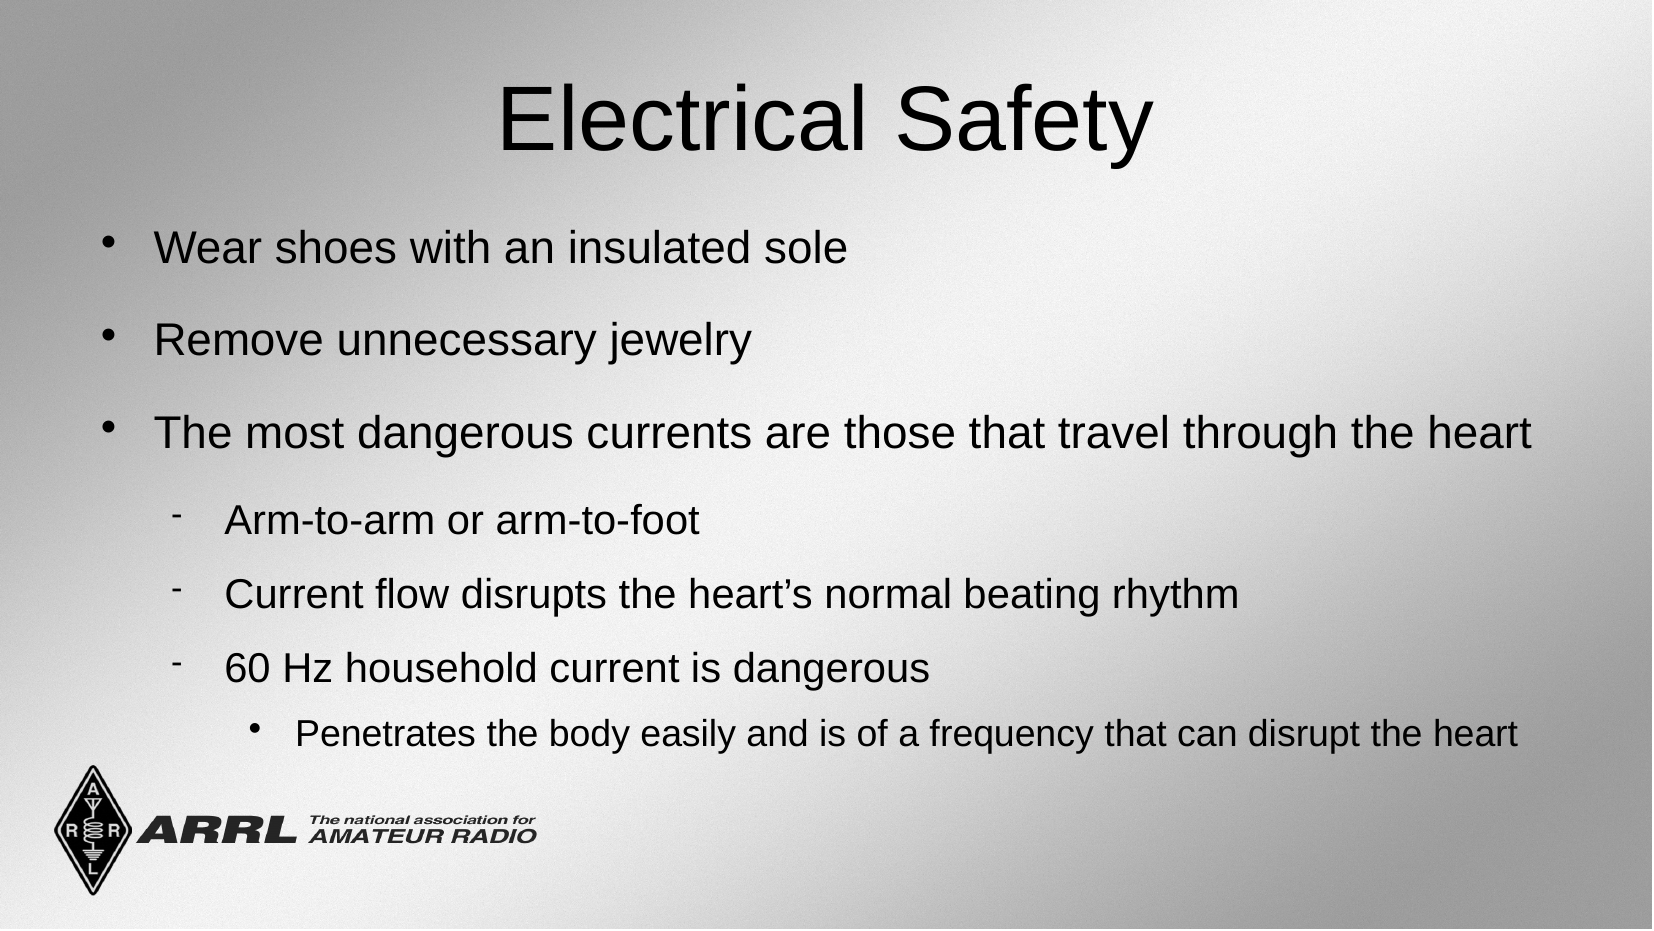

Electrical Safety

Wear shoes with an insulated sole
Remove unnecessary jewelry
The most dangerous currents are those that travel through the heart
Arm-to-arm or arm-to-foot
Current flow disrupts the heart’s normal beating rhythm
60 Hz household current is dangerous
Penetrates the body easily and is of a frequency that can disrupt the heart